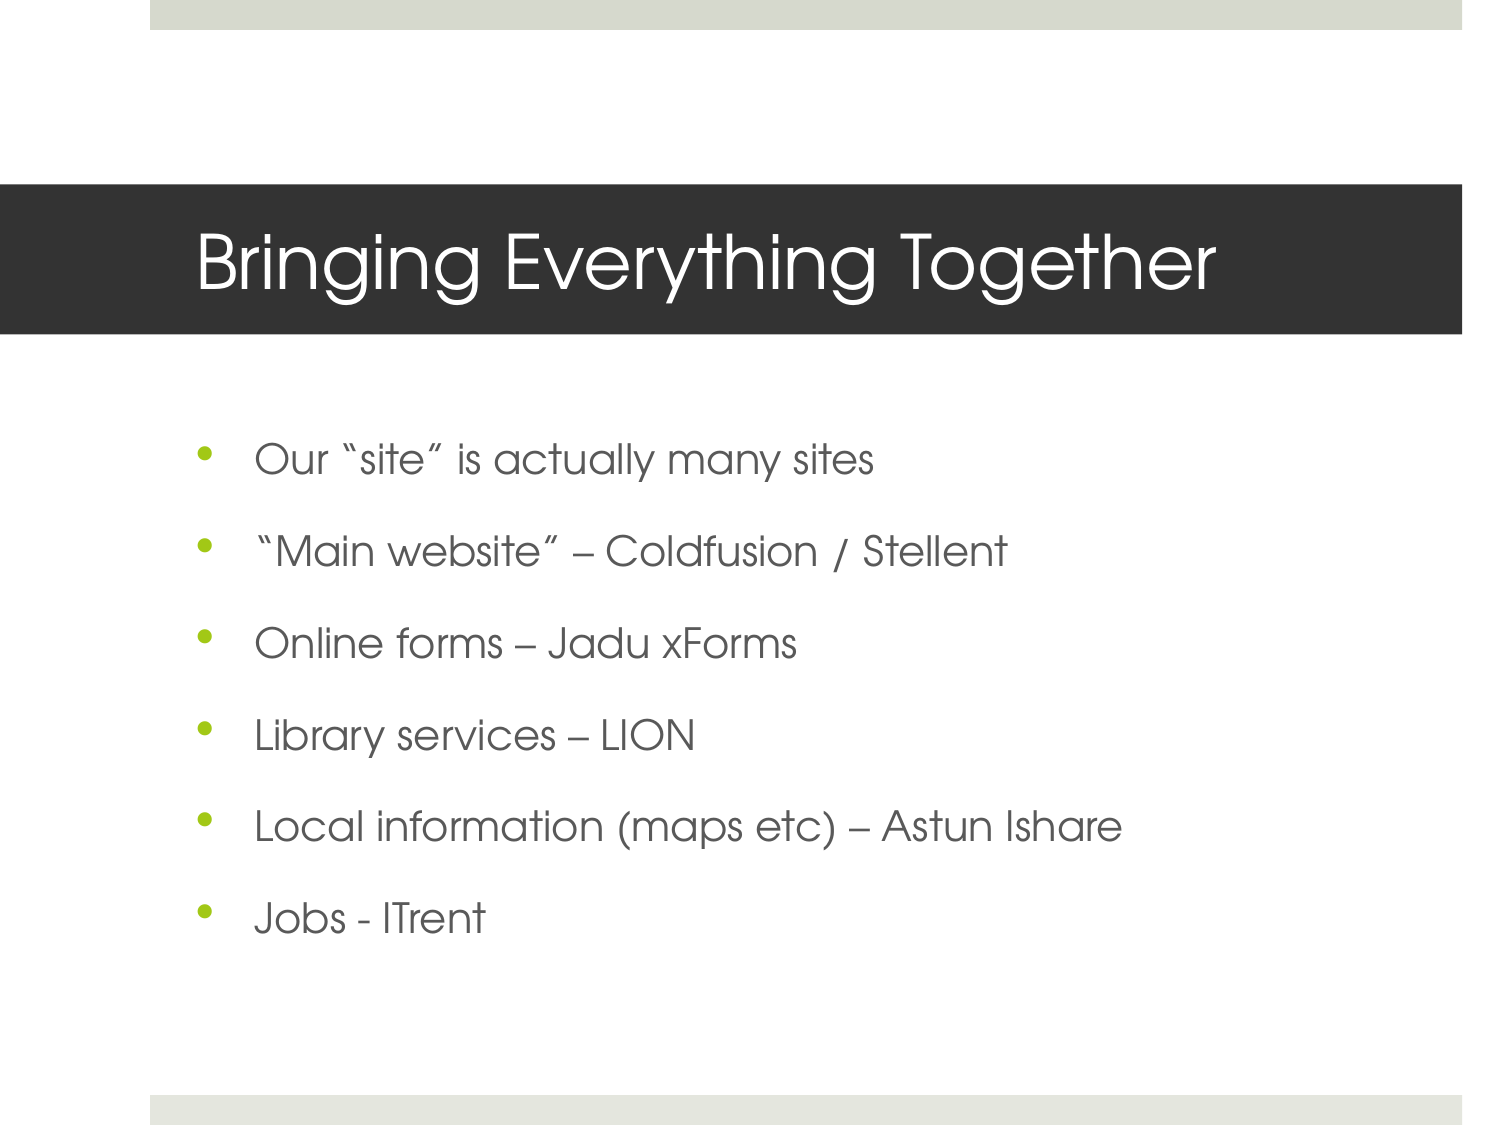

# Bringing Everything Together
Our “site” is actually many sites
“Main website” – Coldfusion / Stellent
Online forms – Jadu xForms
Library services – LION
Local information (maps etc) – Astun Ishare
Jobs - ITrent